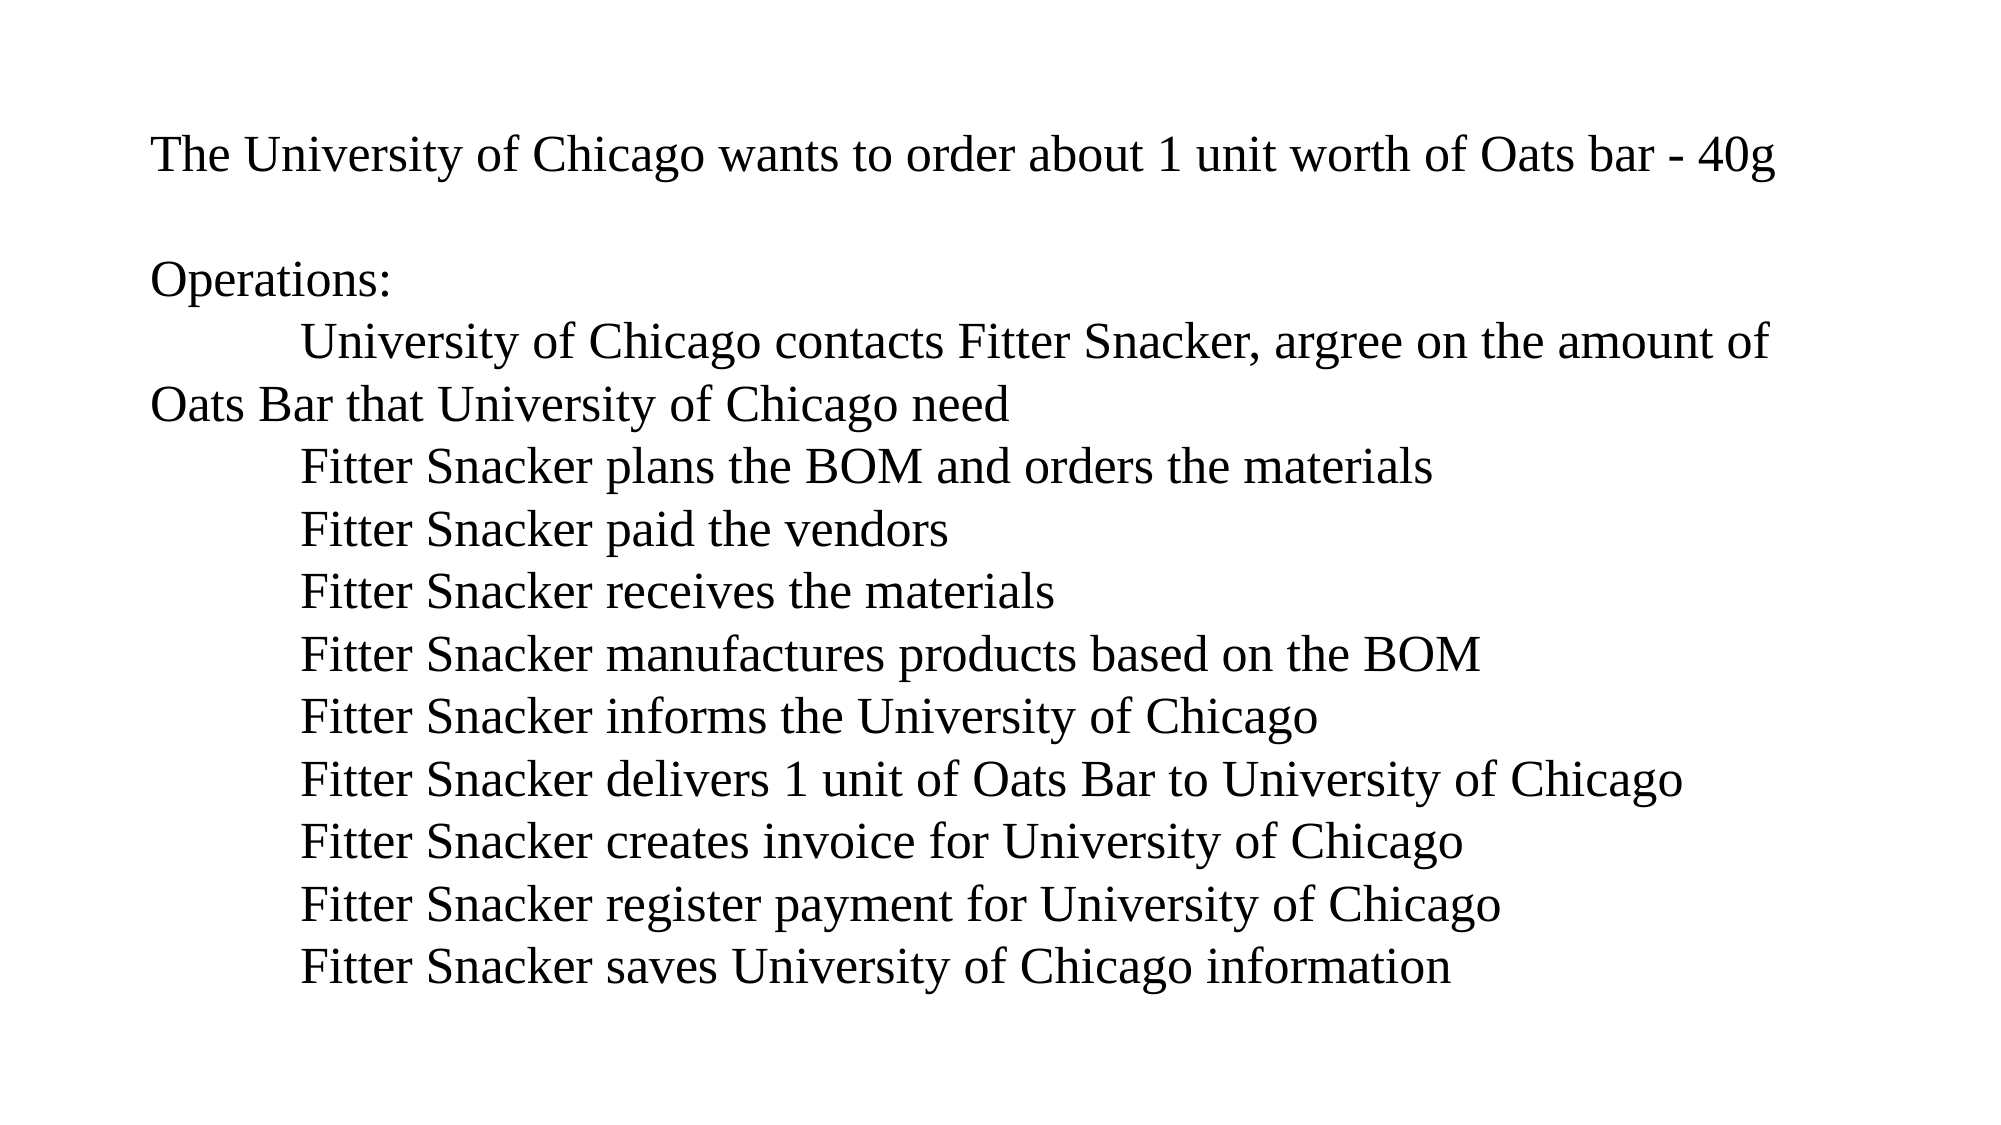

The University of Chicago wants to order about 1 unit worth of Oats bar - 40g

Operations:
	University of Chicago contacts Fitter Snacker, argree on the amount of Oats Bar that University of Chicago need
	Fitter Snacker plans the BOM and orders the materials
	Fitter Snacker paid the vendors
	Fitter Snacker receives the materials
	Fitter Snacker manufactures products based on the BOM
	Fitter Snacker informs the University of Chicago
	Fitter Snacker delivers 1 unit of Oats Bar to University of Chicago
	Fitter Snacker creates invoice for University of Chicago
	Fitter Snacker register payment for University of Chicago
	Fitter Snacker saves University of Chicago information